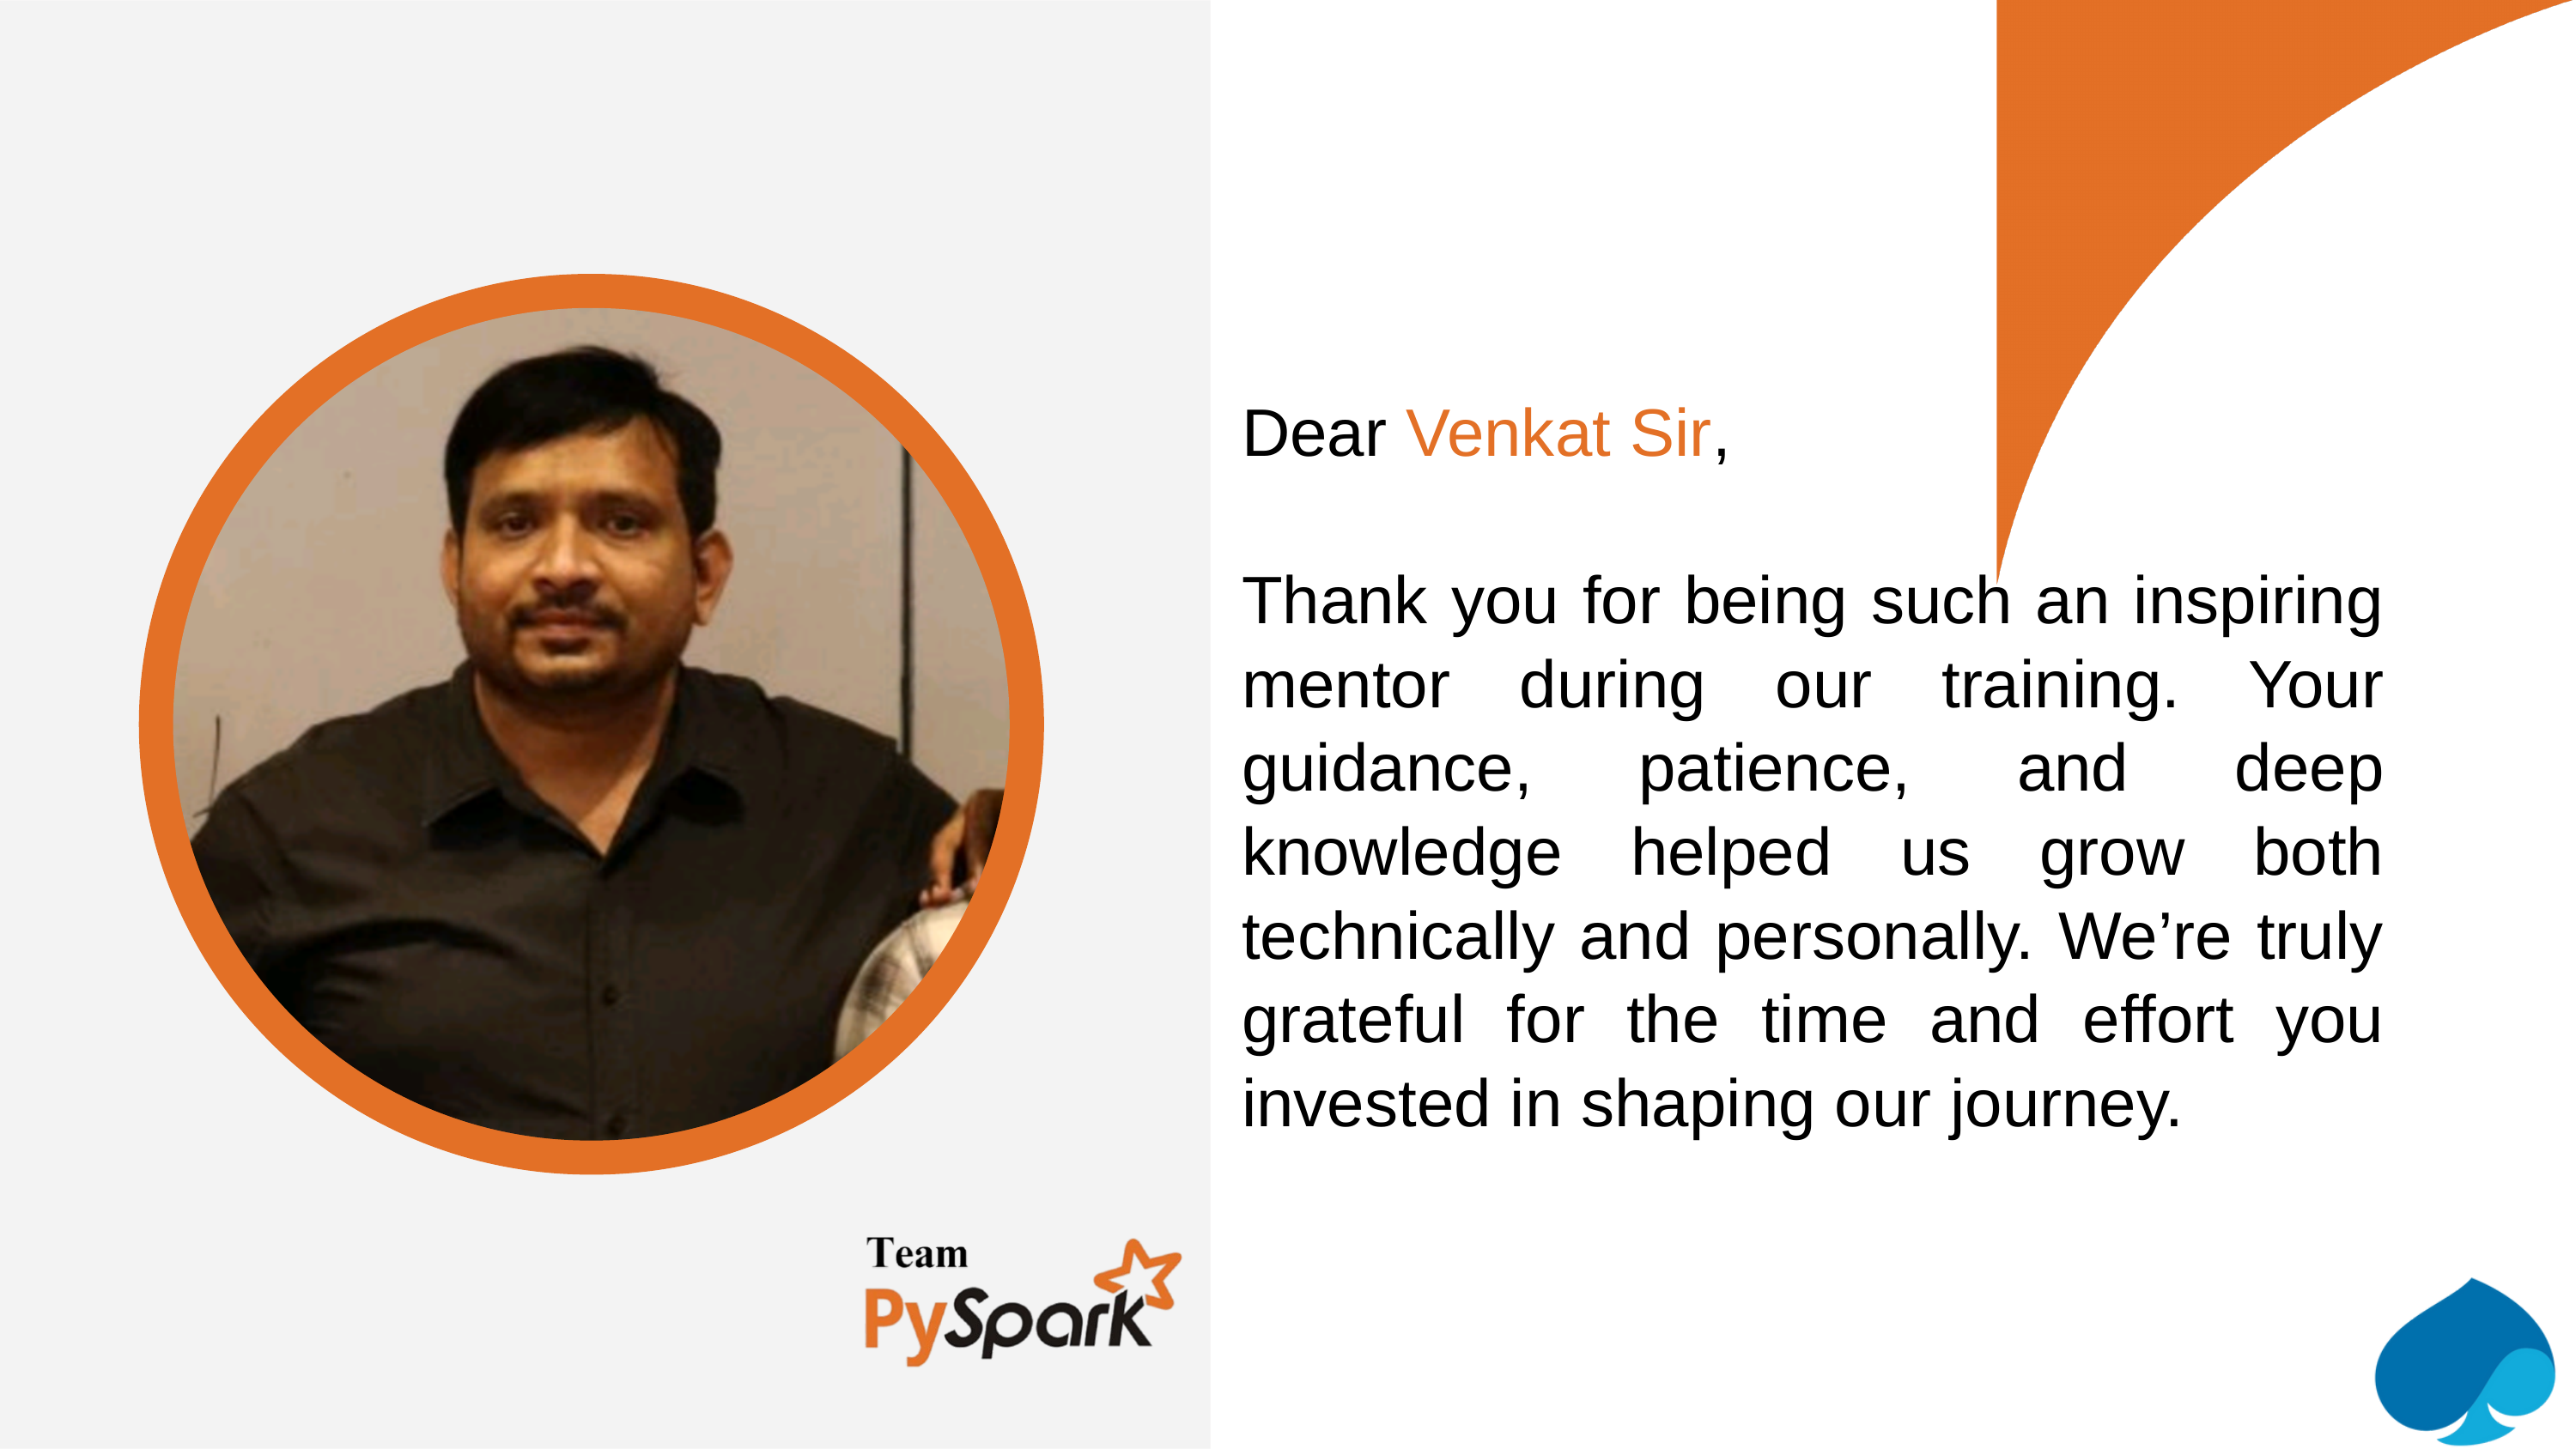

Thank You Venkat Sir

Dear Venkat Sir,

Thank you for being such an inspiring mentor during our training. Your guidance, patience, and deep knowledge helped us grow both technically and personally. We’re truly grateful for the time and effort you invested in shaping our journey.